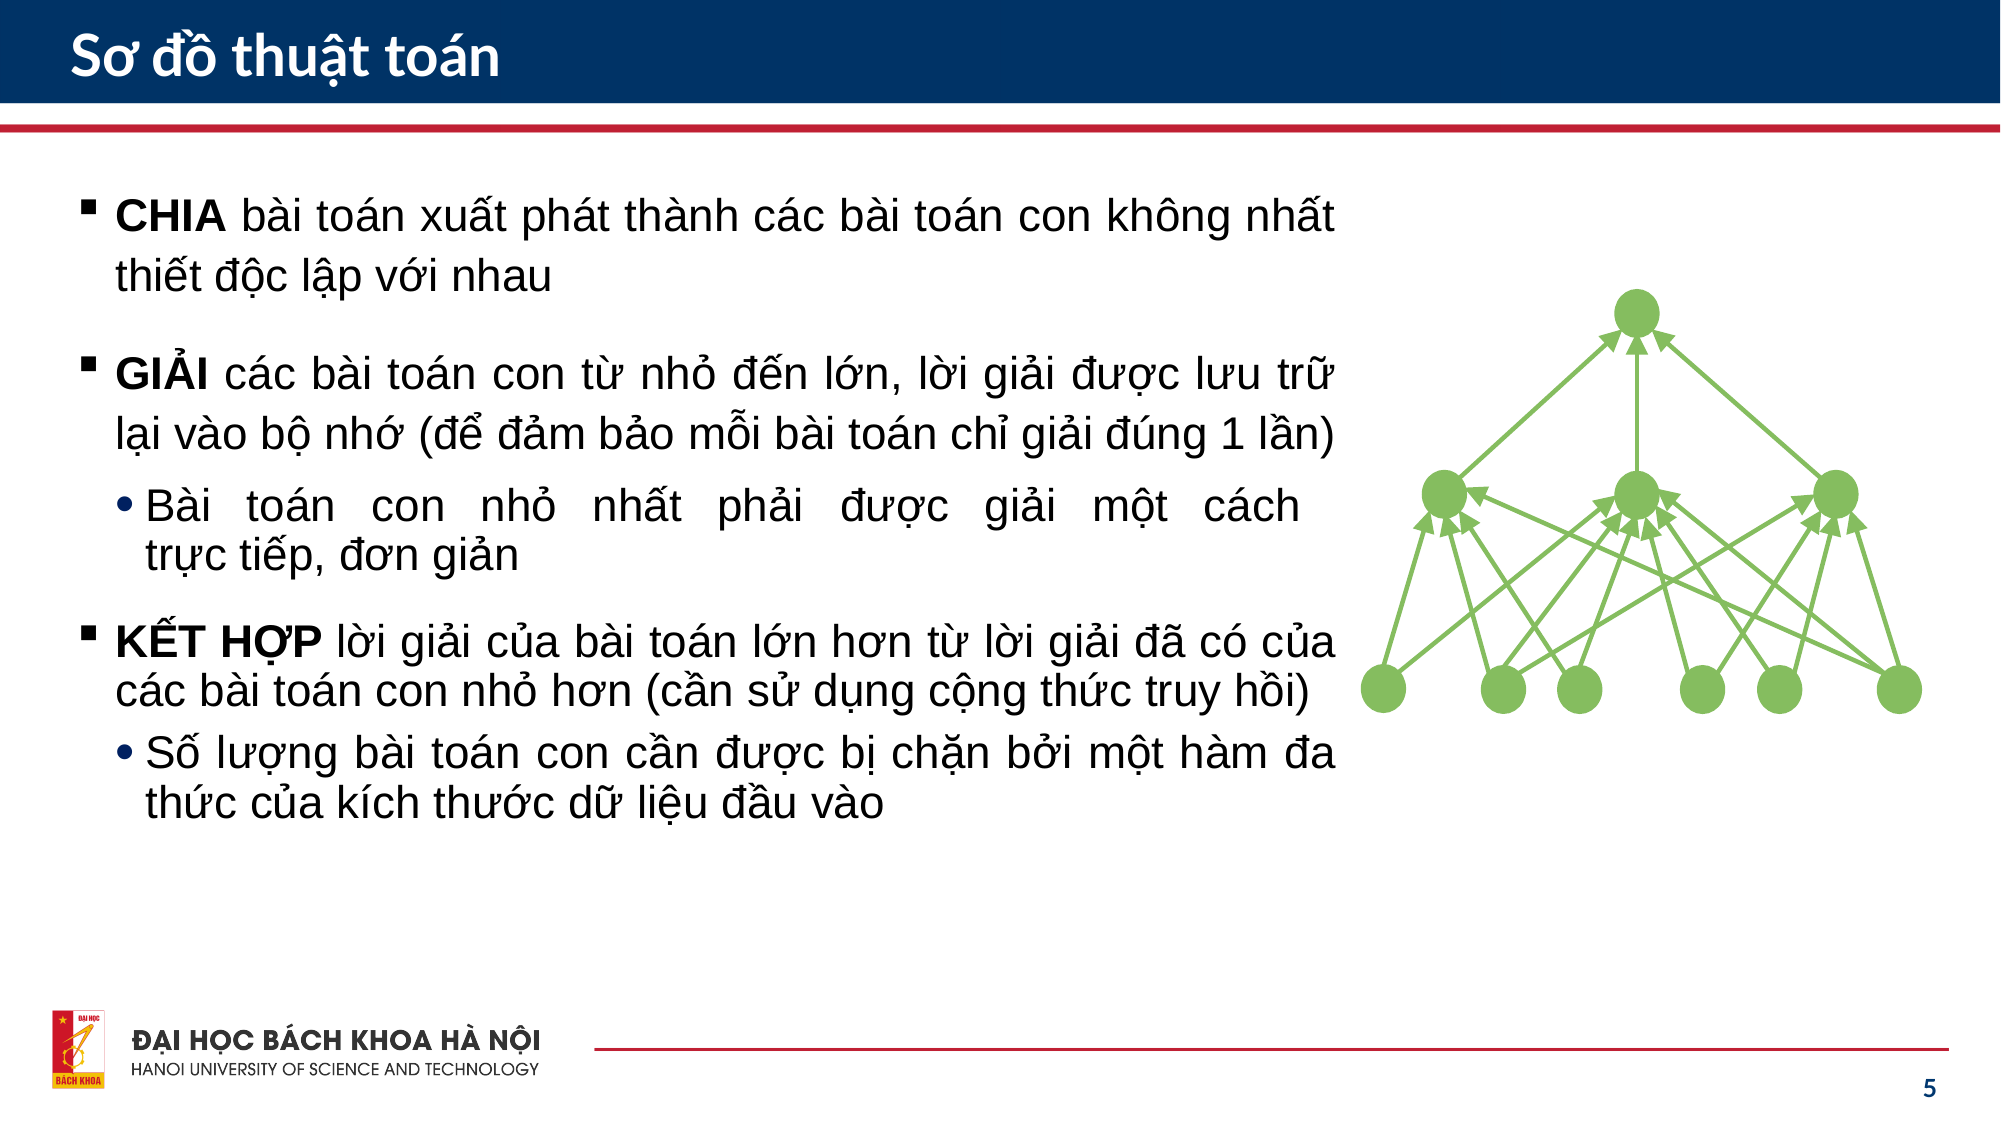

# Sơ đồ thuật toán
CHIA bài toán xuất phát thành các bài toán con không nhất thiết độc lập với nhau
GIẢI các bài toán con từ nhỏ đến lớn, lời giải được lưu trữ lại vào bộ nhớ (để đảm bảo mỗi bài toán chỉ giải đúng 1 lần)
Bài toán con nhỏ nhất phải được giải một cách
trực tiếp, đơn giản
KẾT HỢP lời giải của bài toán lớn hơn từ lời giải đã có của các bài toán con nhỏ hơn (cần sử dụng cộng thức truy hồi)
Số lượng bài toán con cần được bị chặn bởi một hàm đa thức của kích thước dữ liệu đầu vào

5